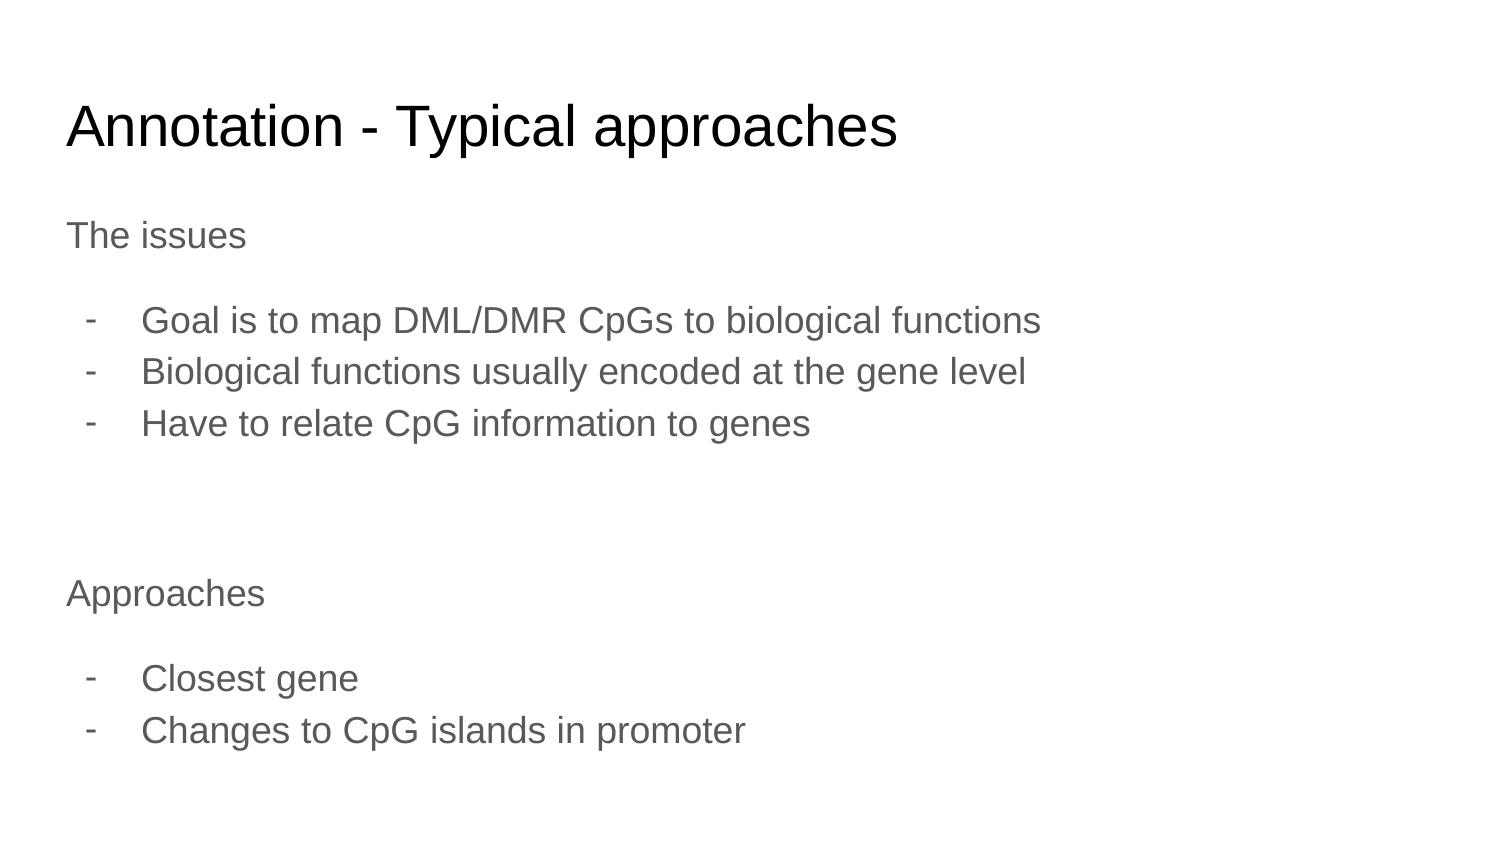

# Annotation - Typical approaches
The issues
Goal is to map DML/DMR CpGs to biological functions
Biological functions usually encoded at the gene level
Have to relate CpG information to genes

Approaches
Closest gene
Changes to CpG islands in promoter